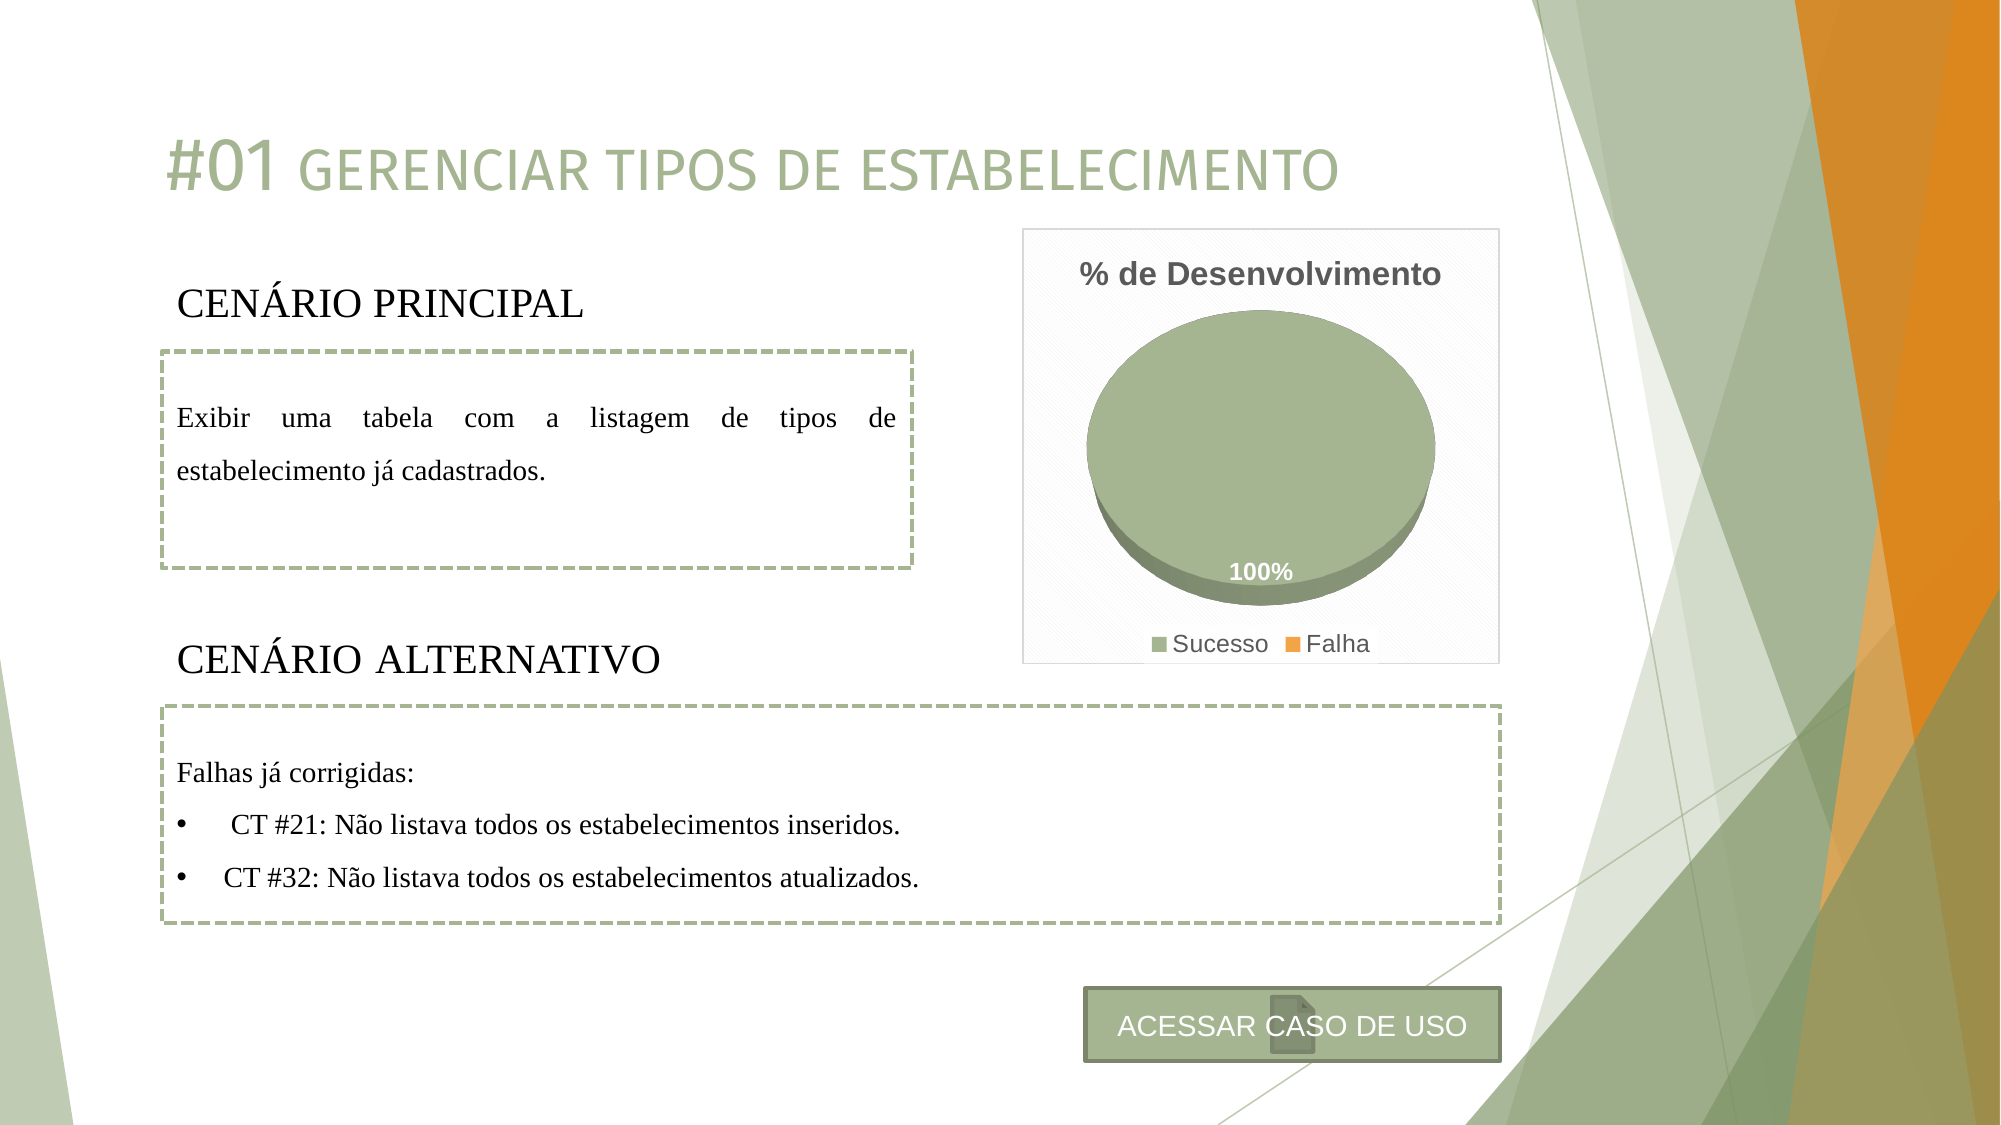

# #01 GERENCIAR TIPOS DE ESTABELECIMENTO

[unsupported chart]

CENÁRIO PRINCIPAL
Exibir uma tabela com a listagem de tipos de estabelecimento já cadastrados.

CENÁRIO ALTERNATIVO
Falhas já corrigidas:
 CT #21: Não listava todos os estabelecimentos inseridos.
CT #32: Não listava todos os estabelecimentos atualizados.
Pesquisar tipos de estabelecimento: Conforme for digitado o nome do Tipo de Estabelecimento desejado, aparecera uma aba abaixo da barra de pesquisa que exibirá sugestões de Tipos de Estabelecimento existentes.
Verificação de reclamações vinculados ao Tipo de Estabelecimento: Verificar em banco, se existem reclamações vinculados ao determinado Tipo de Estabelecimento a ser excluído.
Inserir, Atualizar ou Excluir Tipos de Estabelecimento: Exibir um pop-up com os  campos disponíveis para inserção dos dados do Tipo de Estabelecimento a ser cadastrado
ACESSAR CASO DE USO